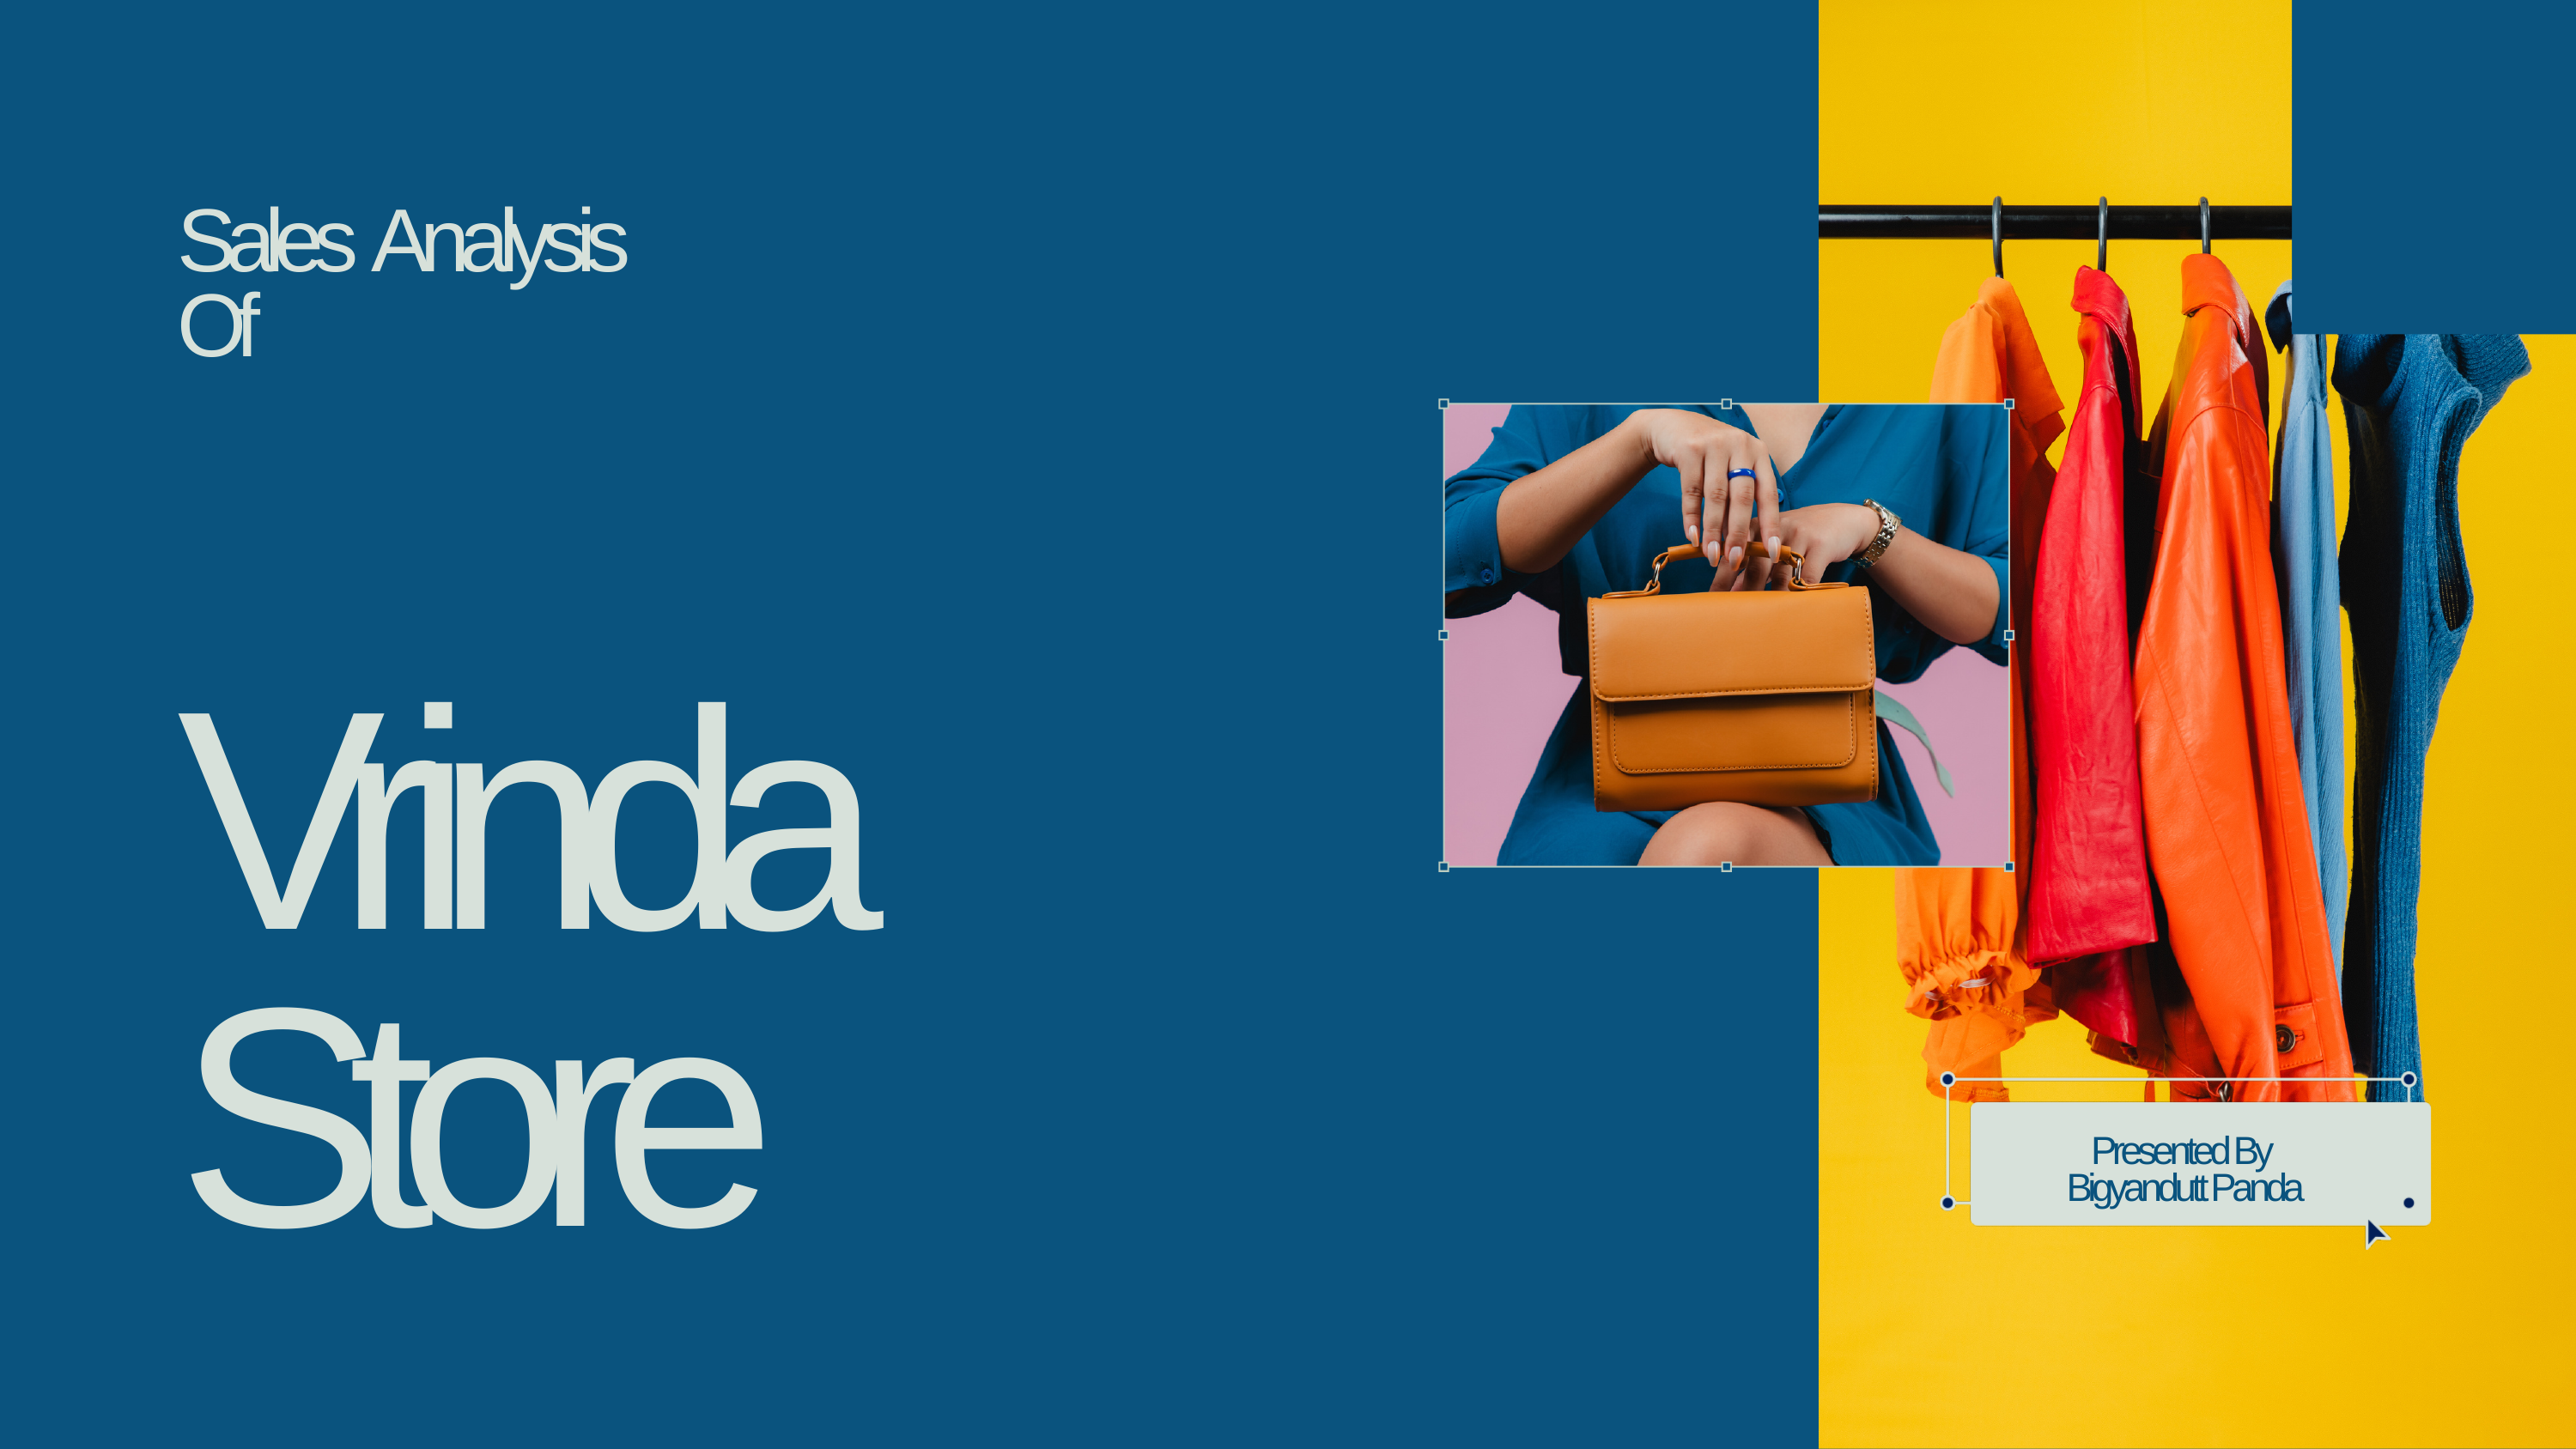

Sales  Analysis
Of

Vrinda
Store

Presented By
Bigyandutt Panda